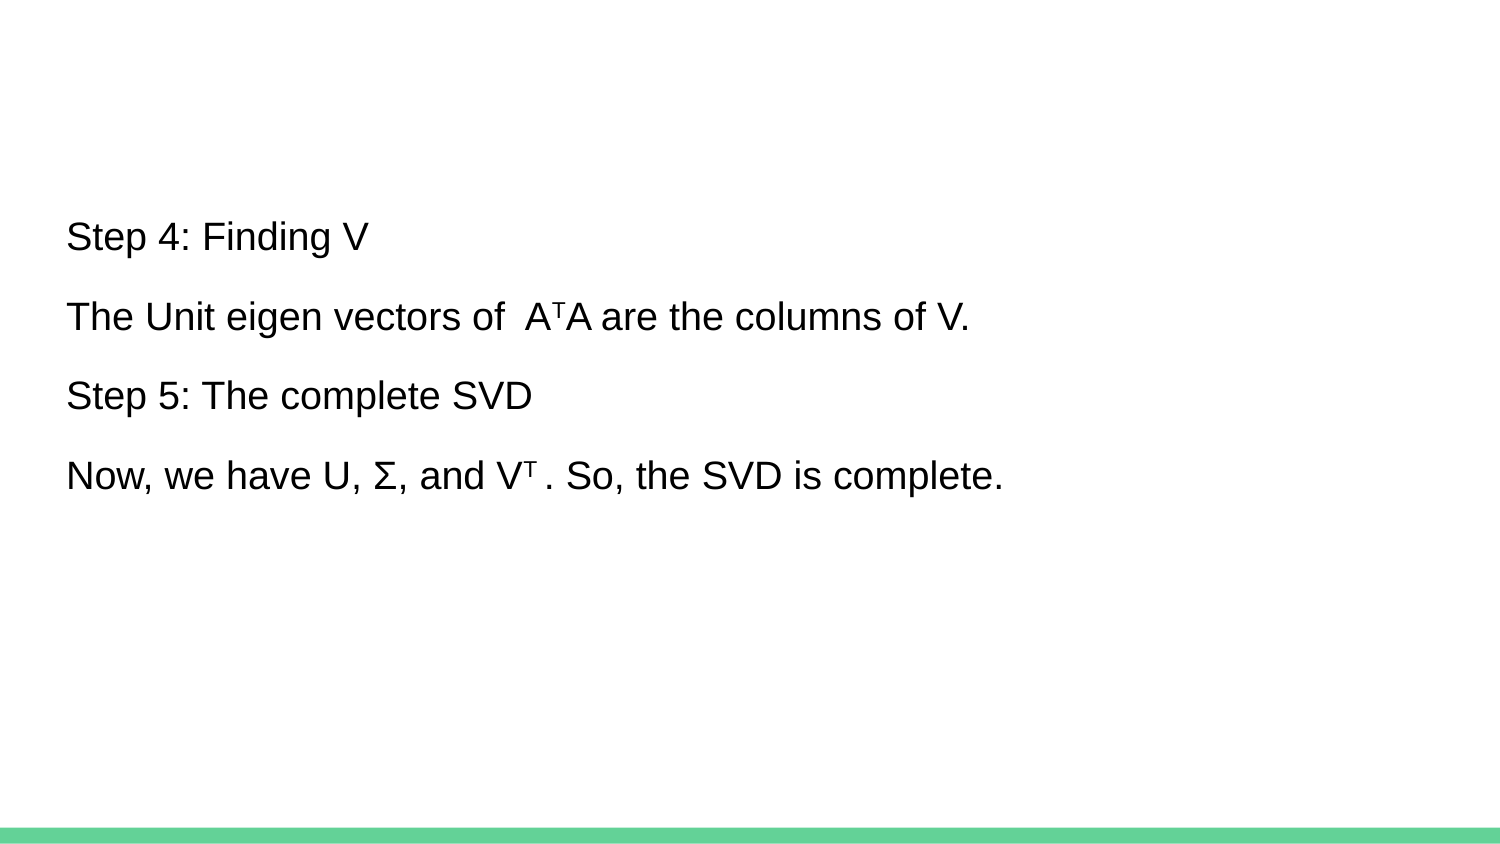

Step 4: Finding V
The Unit eigen vectors of  ATA are the columns of V.
Step 5: The complete SVD
Now, we have U, Σ, and VT . So, the SVD is complete.